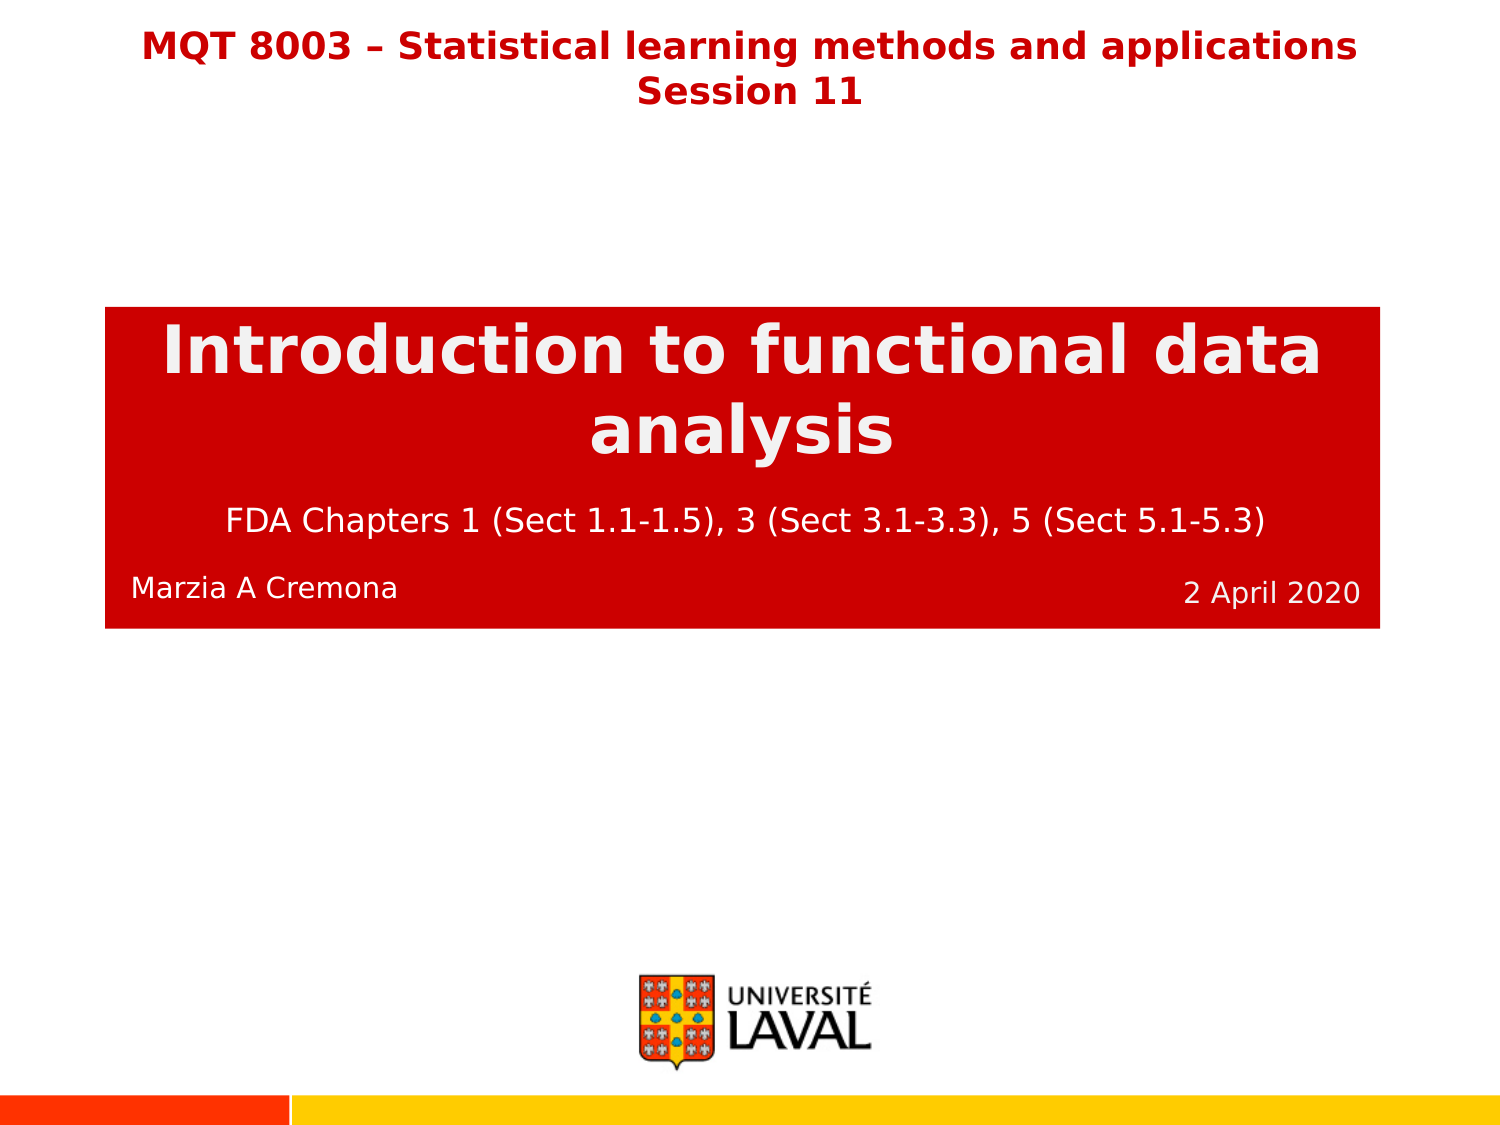

MQT 8003 – Statistical learning methods and applications
Session 11
# Introduction to functional data analysis
FDA Chapters 1 (Sect 1.1-1.5), 3 (Sect 3.1-3.3), 5 (Sect 5.1-5.3)
2 April 2020